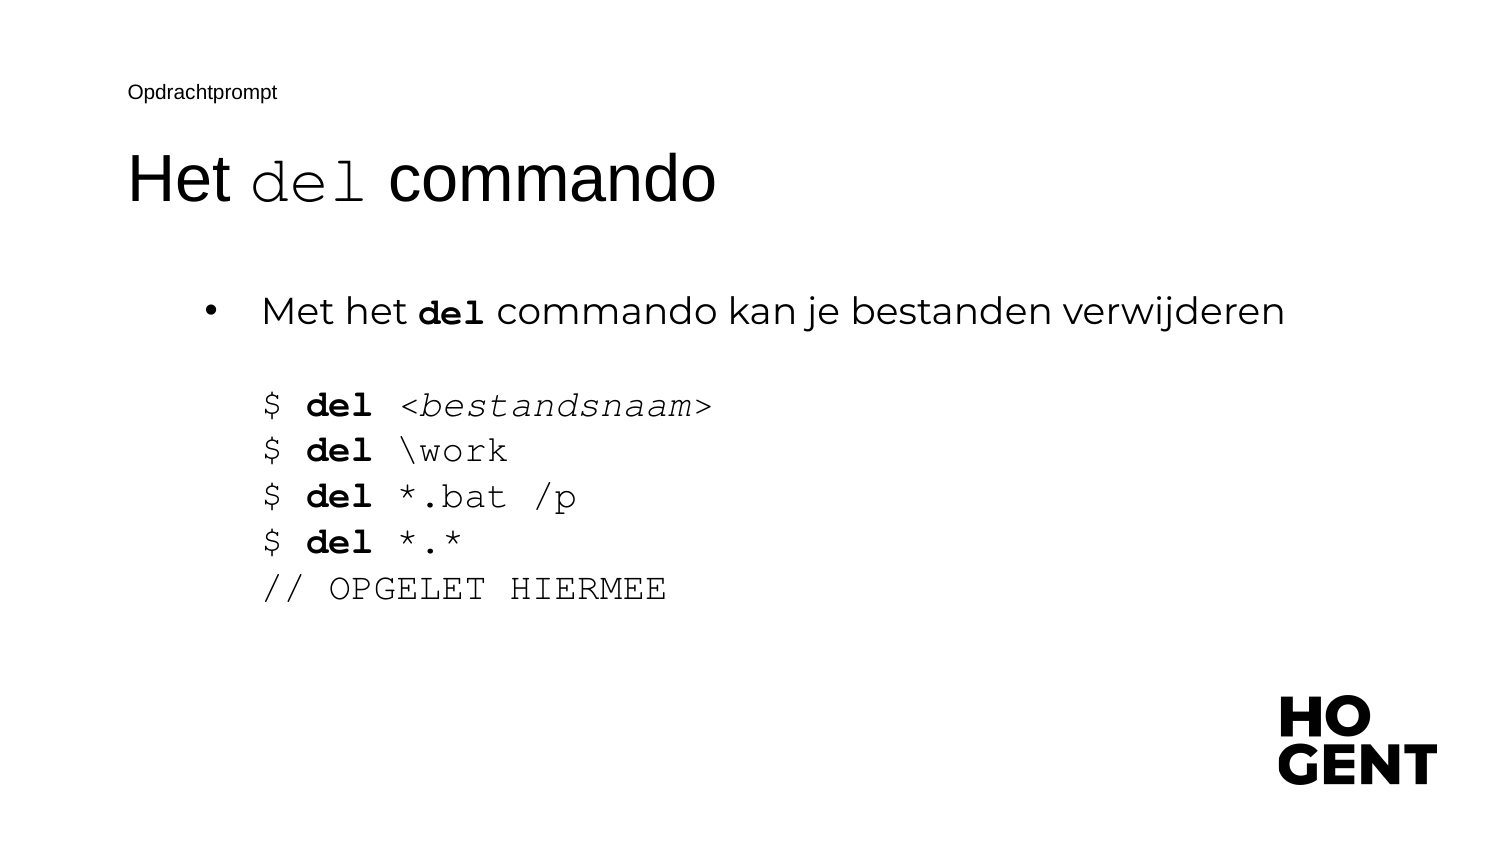

Opdrachtprompt
# Het del commando
Met het del commando kan je bestanden verwijderen
$ del <bestandsnaam>
$ del \work
$ del *.bat /p
$ del *.*						// OPGELET HIERMEE